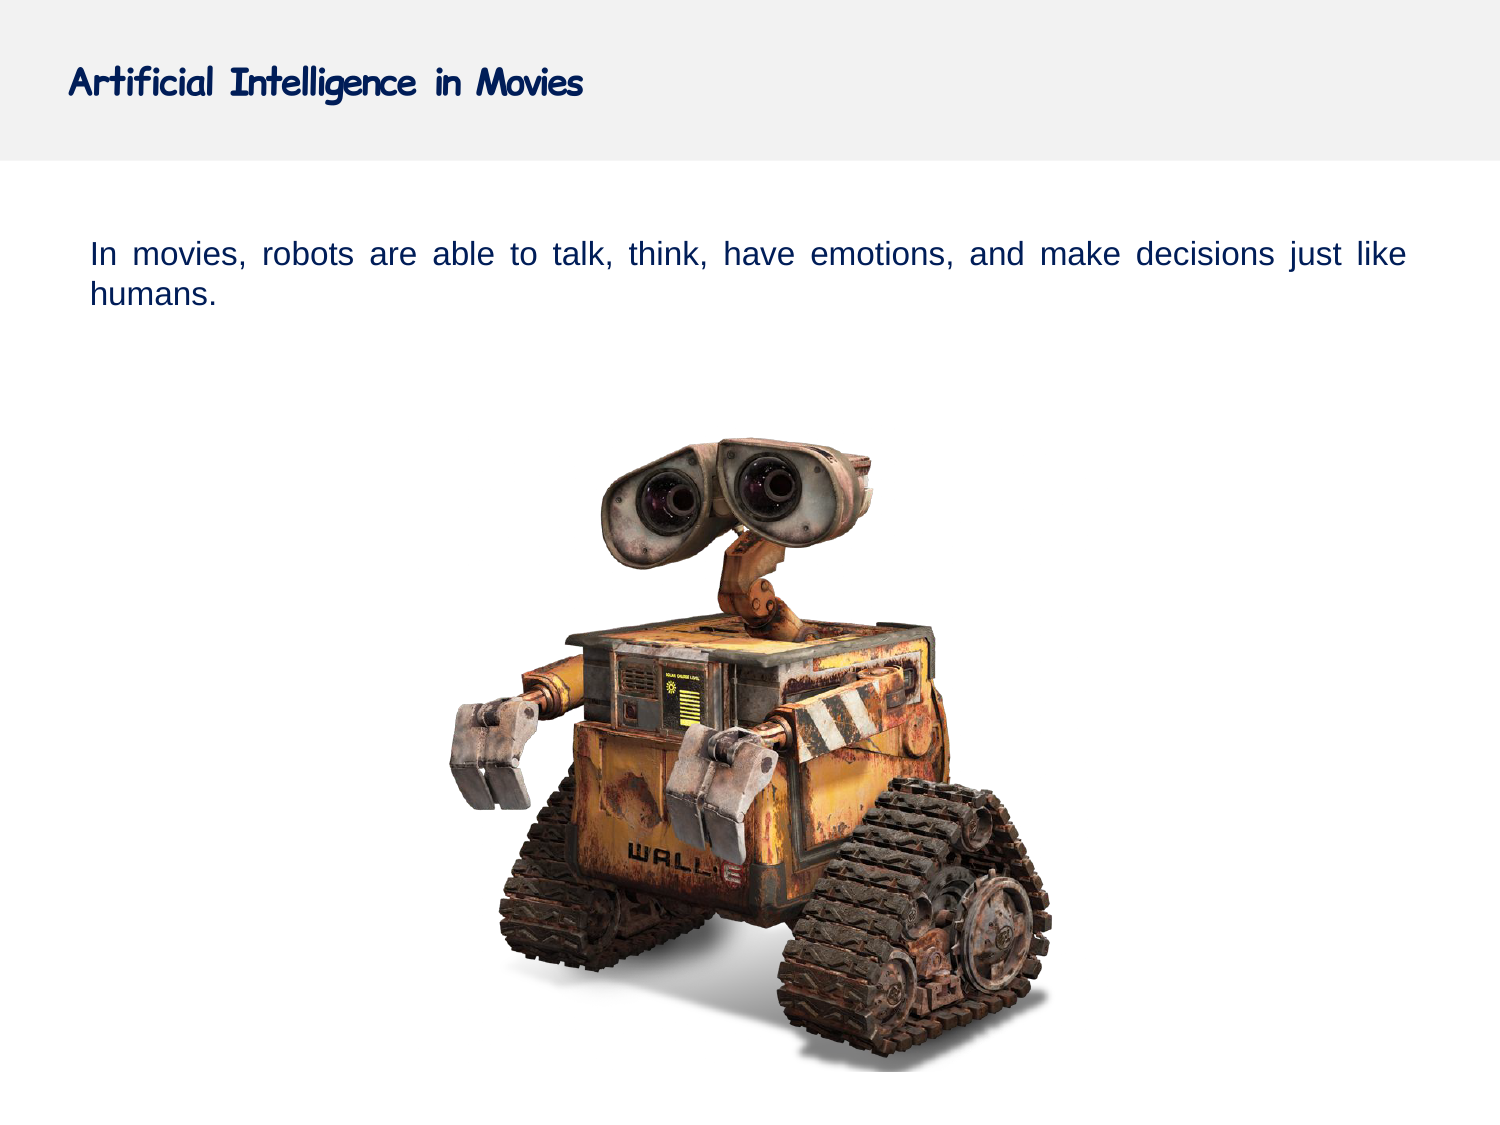

# Artificial Intelligence in Movies
In movies, robots are able to talk, think, have emotions, and make decisions just like humans.